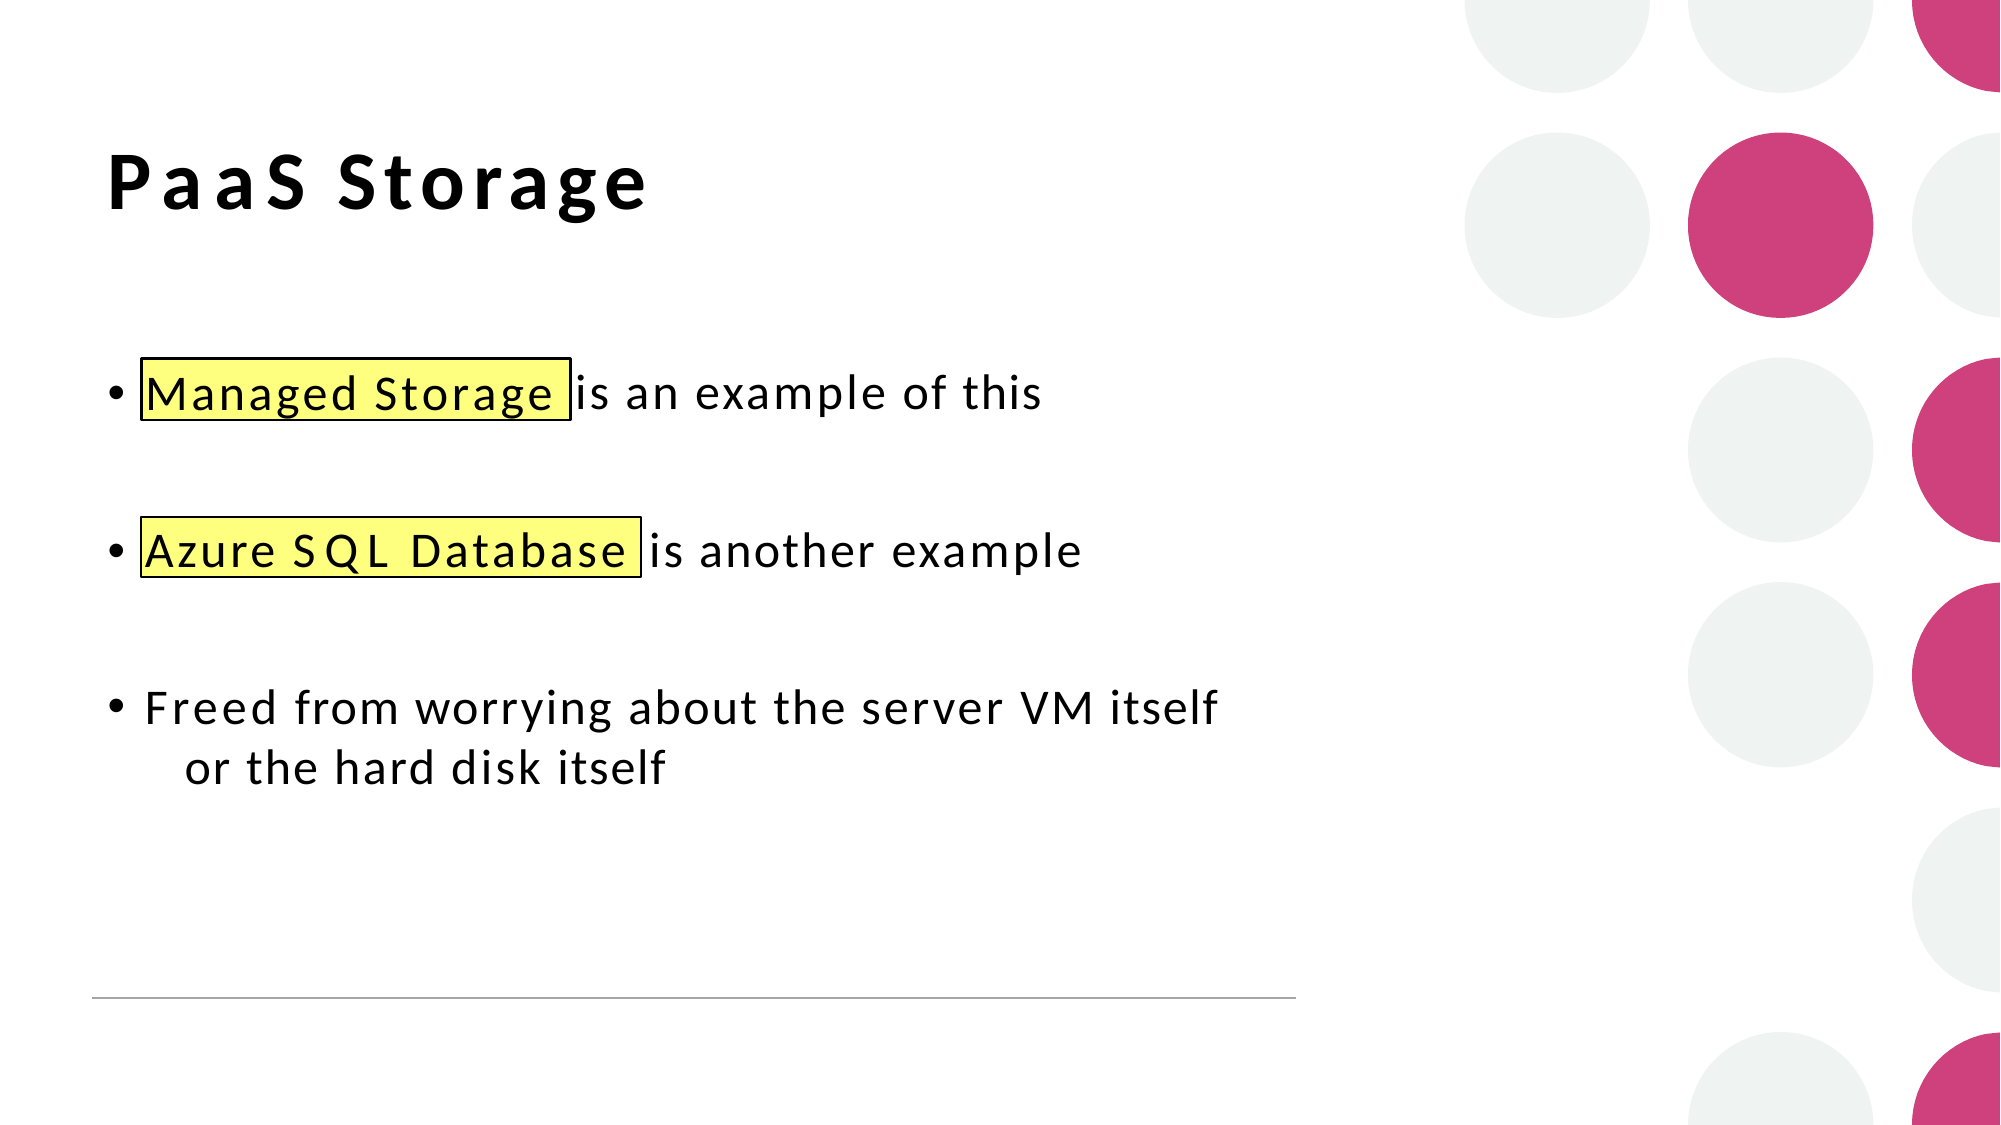

# PaaS Storage
•
is an example of this
Managed Storage
•
is another example
Azure SQL Database
Freed from worrying about the server VM itself 	or the hard disk itself